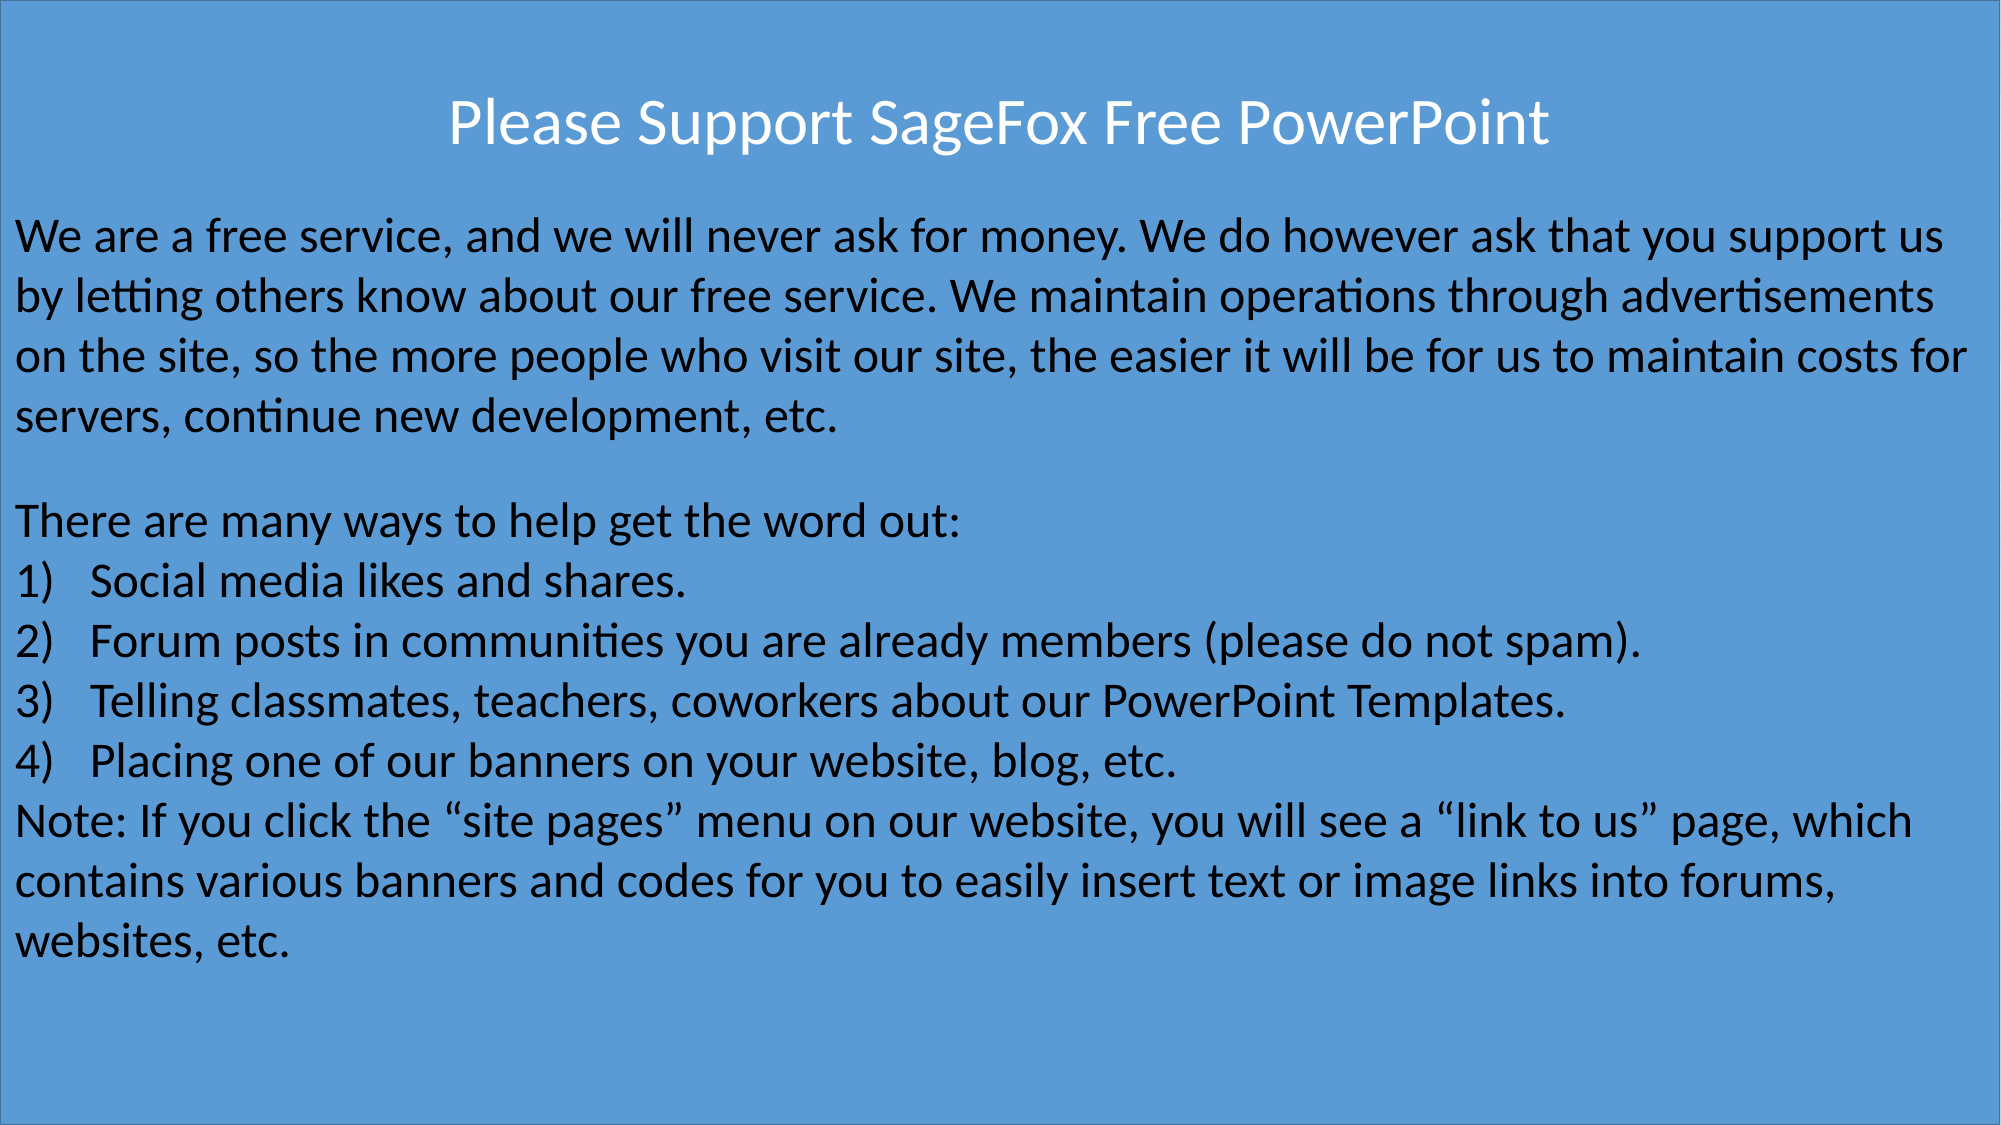

We are a free service, and we will never ask for money. We do however ask that you support us by letting others know about our free service. We maintain operations through advertisements on the site, so the more people who visit our site, the easier it will be for us to maintain costs for servers, continue new development, etc.

There are many ways to help get the word out:
Social media likes and shares.
Forum posts in communities you are already members (please do not spam).
Telling classmates, teachers, coworkers about our PowerPoint Templates.
Placing one of our banners on your website, blog, etc.
Note: If you click the “site pages” menu on our website, you will see a “link to us” page, which contains various banners and codes for you to easily insert text or image links into forums, websites, etc.

Please Support SageFox Free PowerPoint